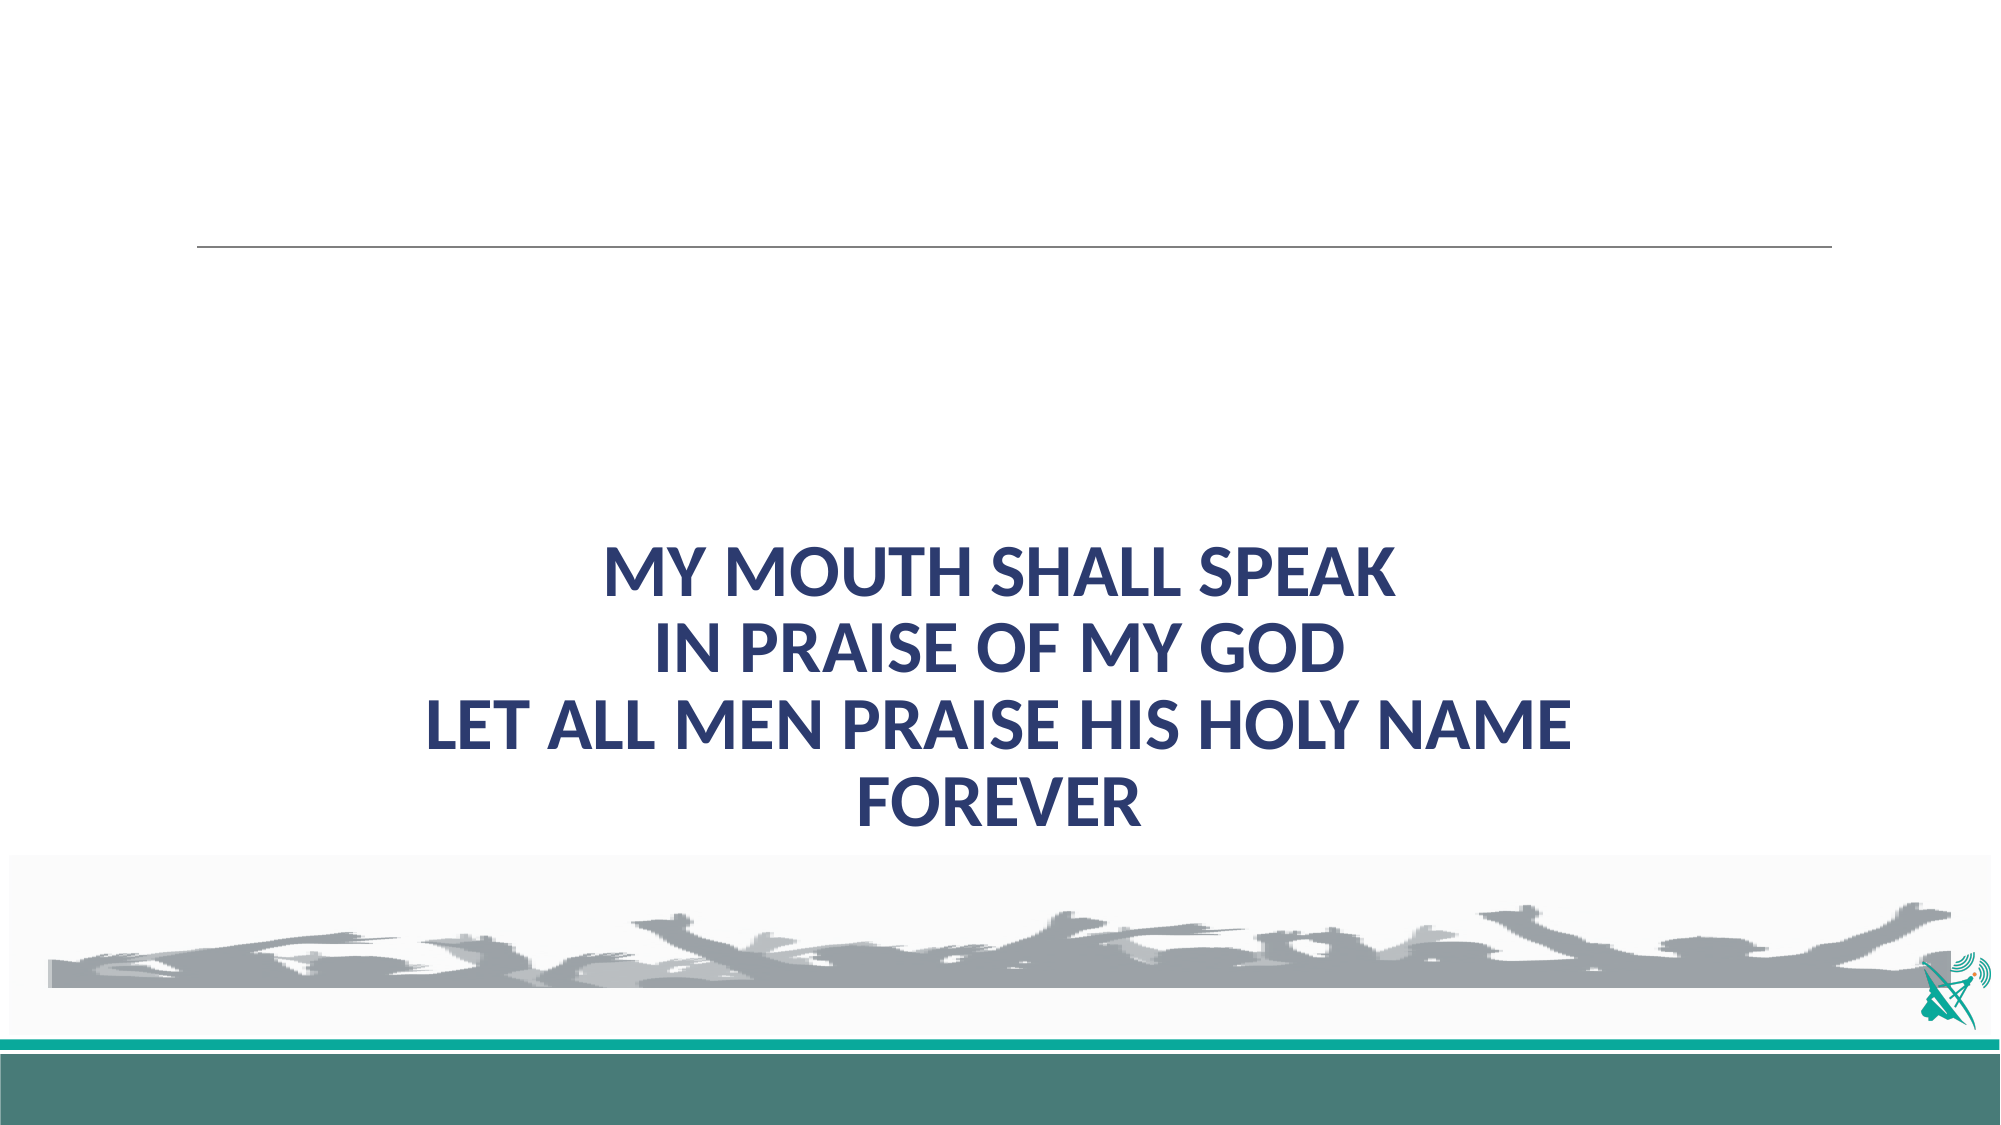

# MY MOUTH SHALL SPEAK IN PRAISE OF MY GOD LET ALL MEN PRAISE HIS HOLY NAME FOREVER